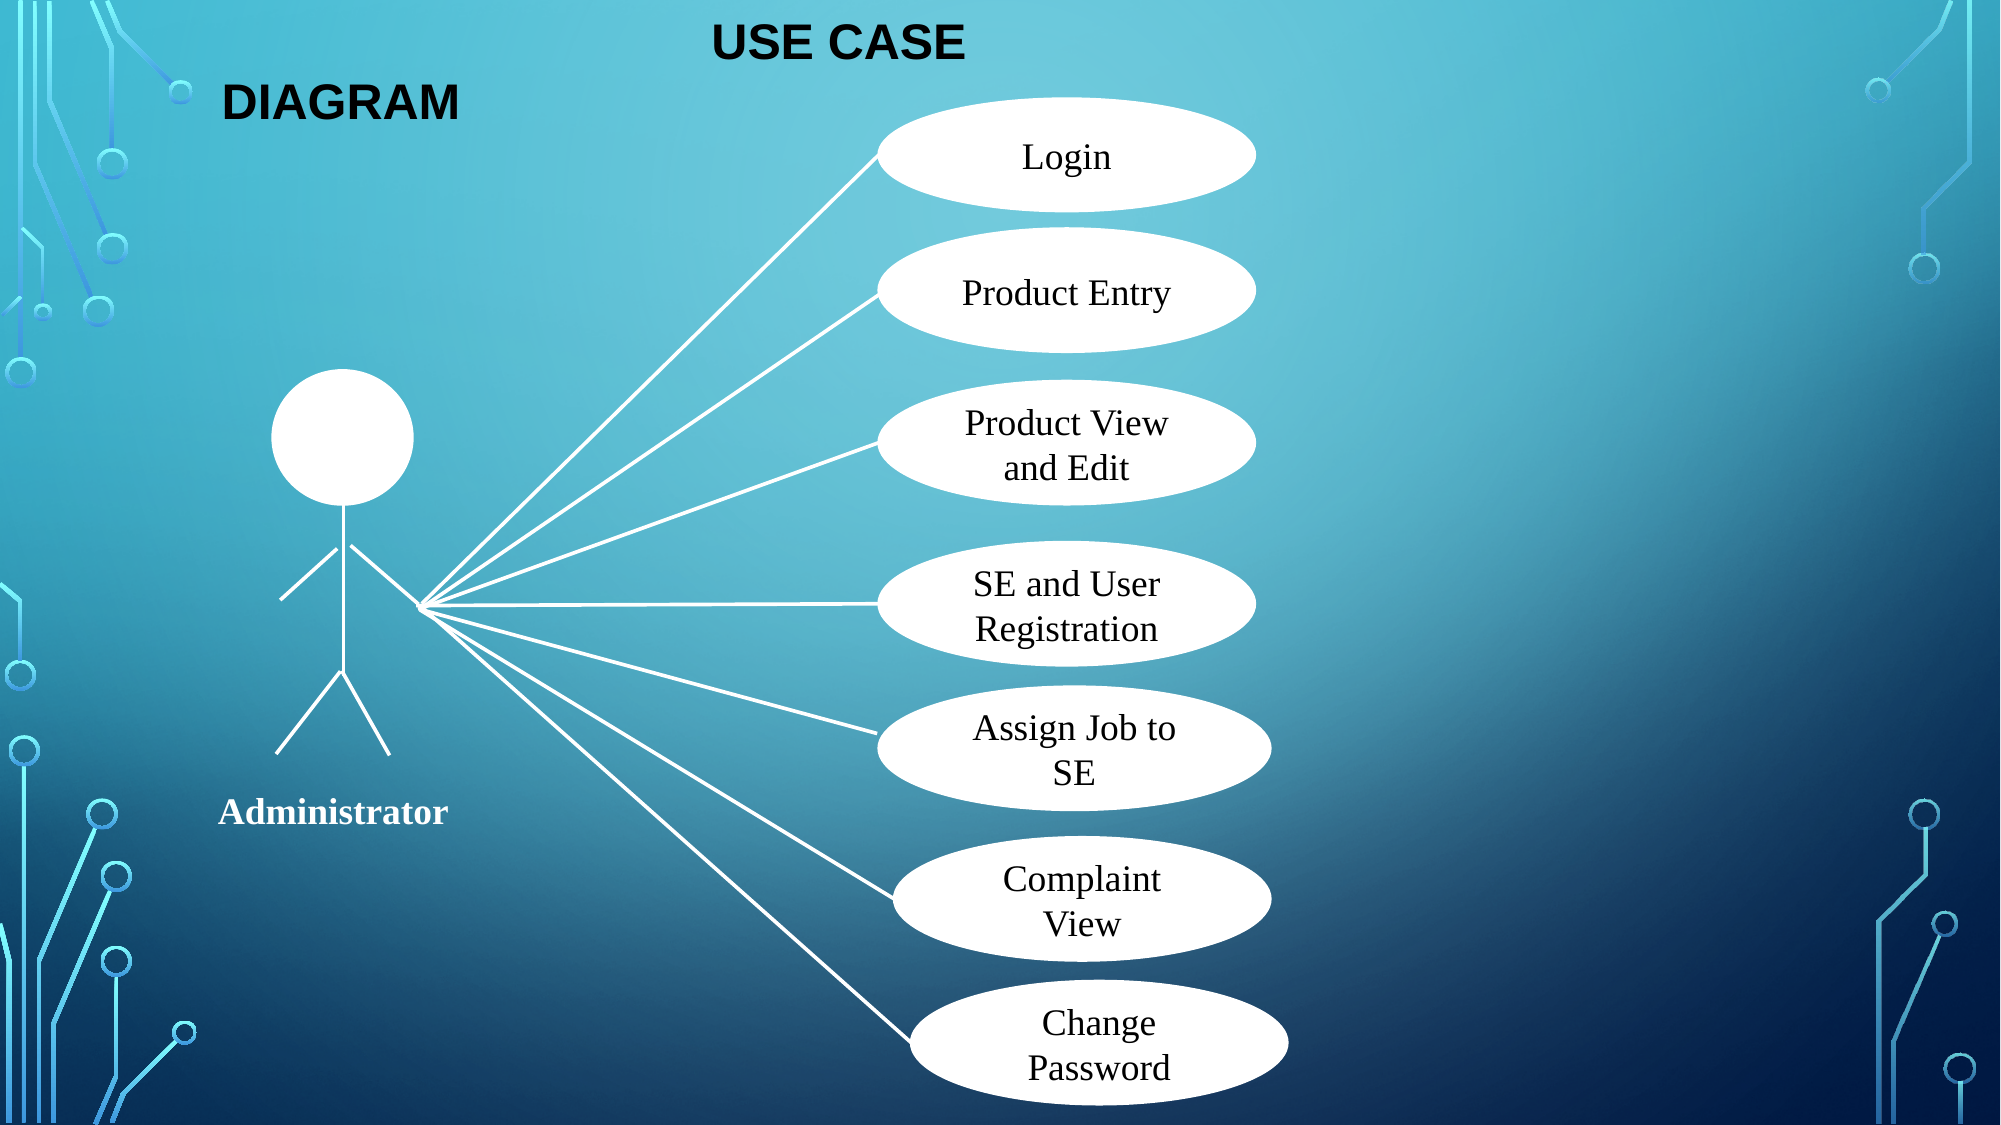

USE CASE DIAGRAM
Login
Product Entry

Product View and Edit
SE and User Registration
Assign Job to SE
Administrator
Complaint View
Change Password